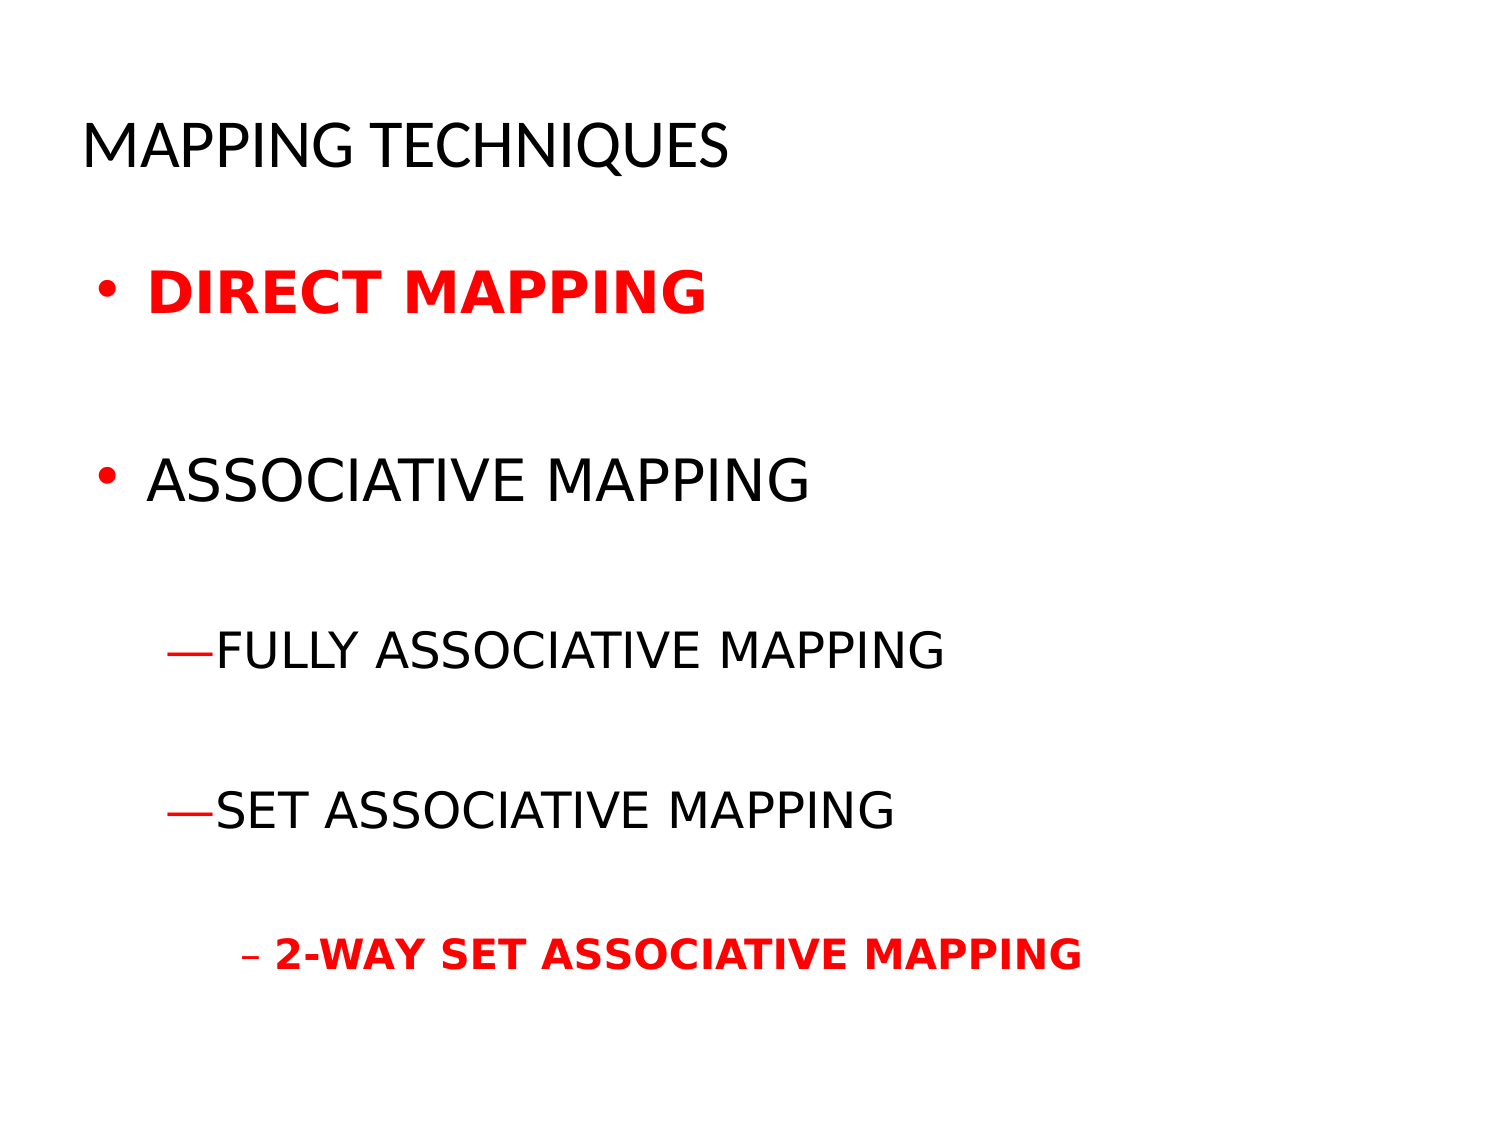

# MAPPING TECHNIQUES
DIRECT MAPPING

ASSOCIATIVE MAPPING

—FULLY ASSOCIATIVE MAPPING

—SET ASSOCIATIVE MAPPING

– 2-WAY SET ASSOCIATIVE MAPPING